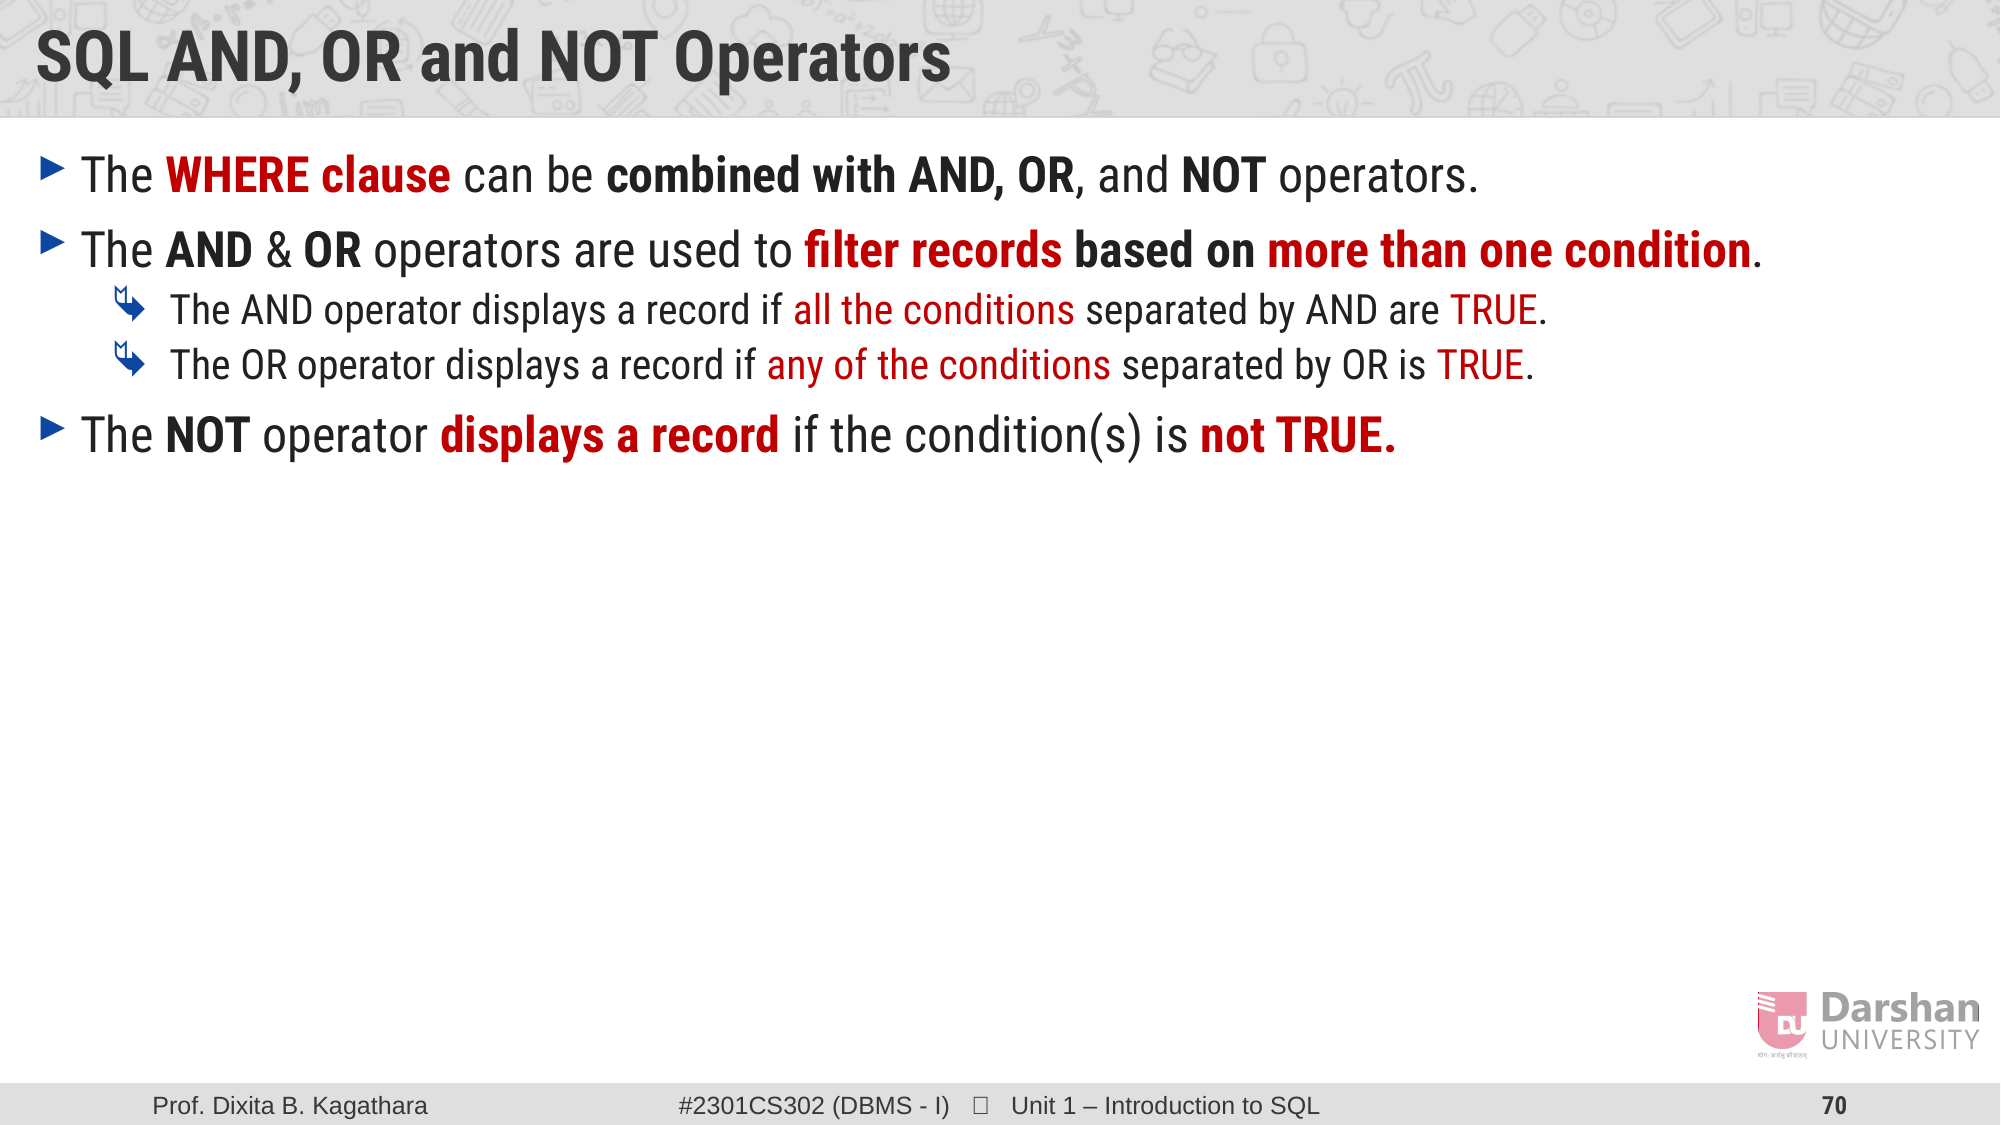

# SQL AND, OR and NOT Operators
The WHERE clause can be combined with AND, OR, and NOT operators.
The AND & OR operators are used to filter records based on more than one condition.
The AND operator displays a record if all the conditions separated by AND are TRUE.
The OR operator displays a record if any of the conditions separated by OR is TRUE.
The NOT operator displays a record if the condition(s) is not TRUE.